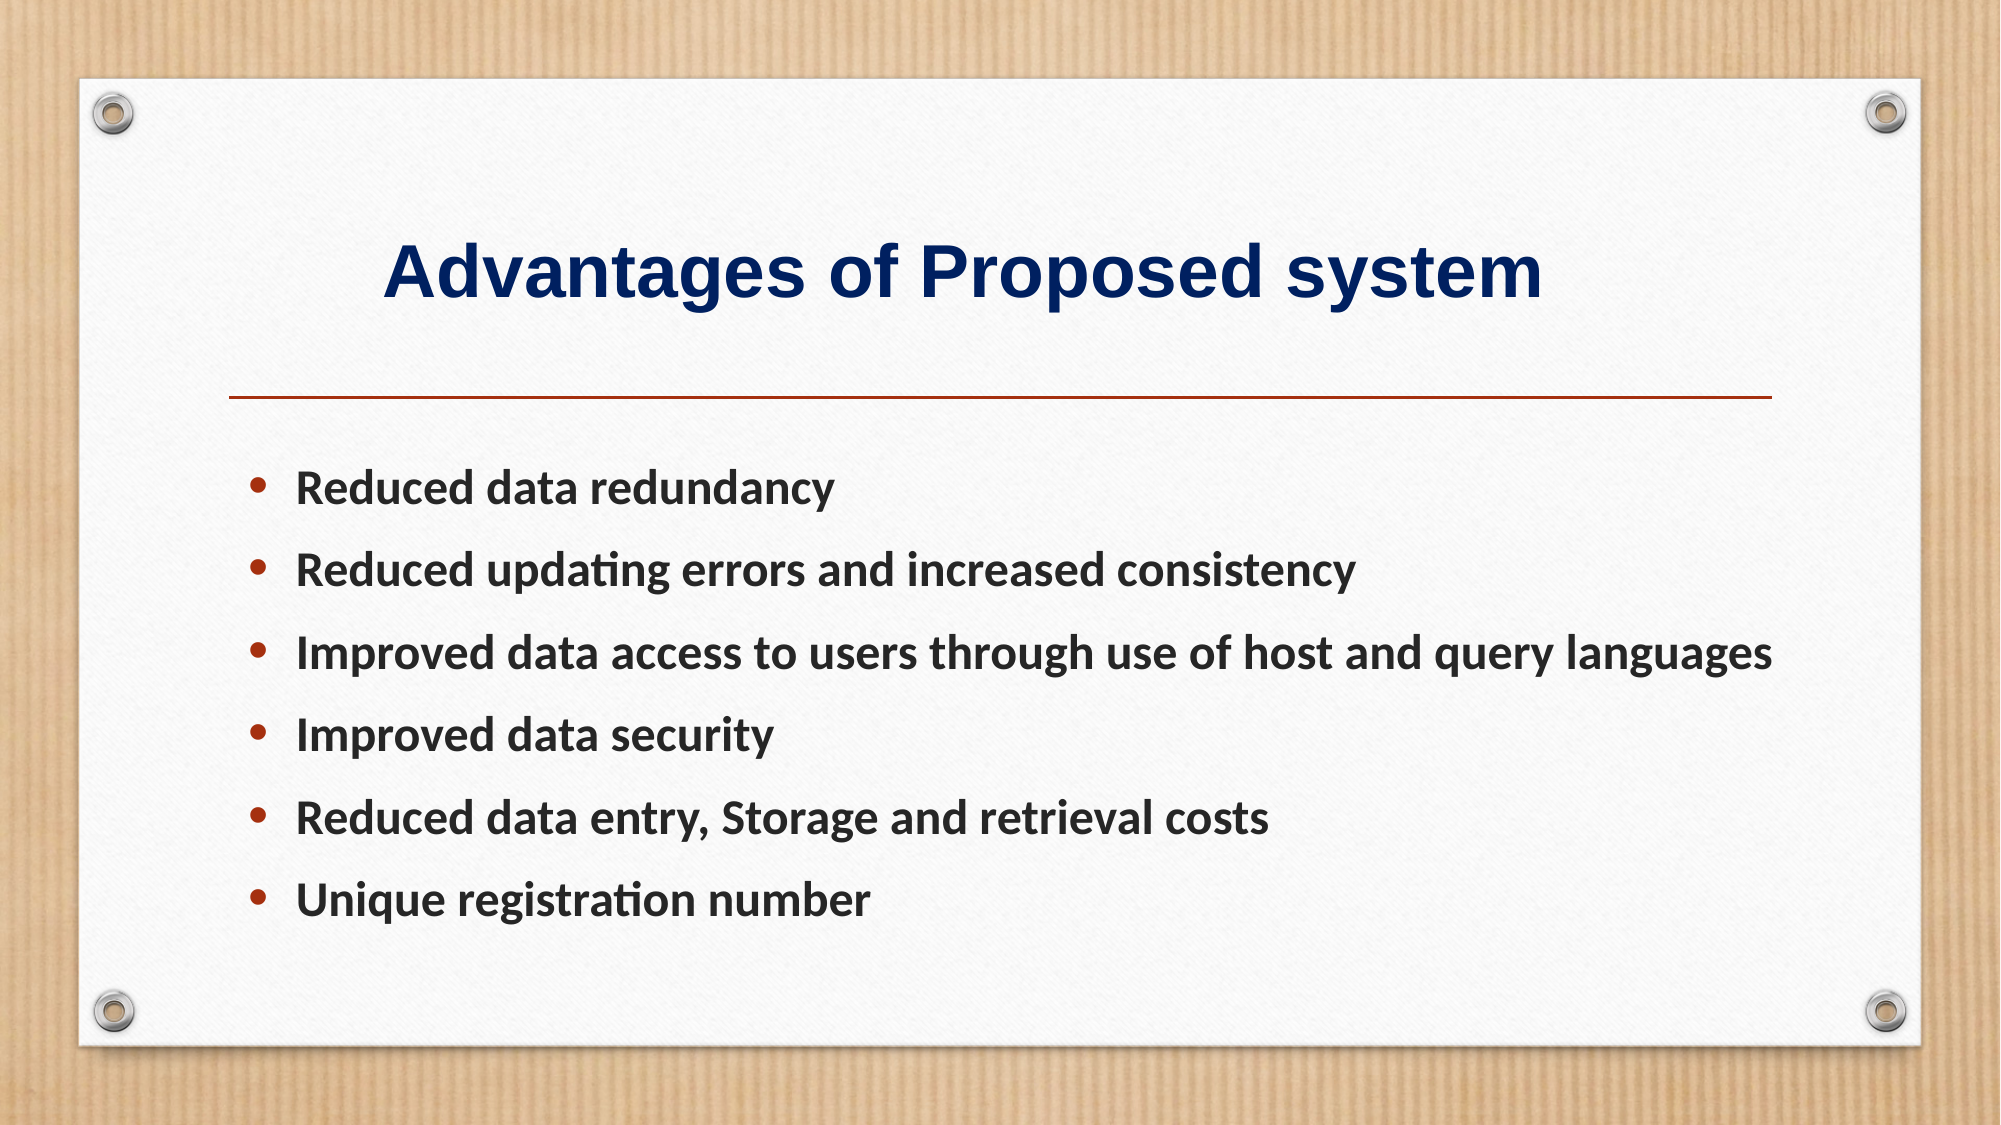

# Advantages of Proposed system
Reduced data redundancy
Reduced updating errors and increased consistency
Improved data access to users through use of host and query languages
Improved data security
Reduced data entry, Storage and retrieval costs
Unique registration number